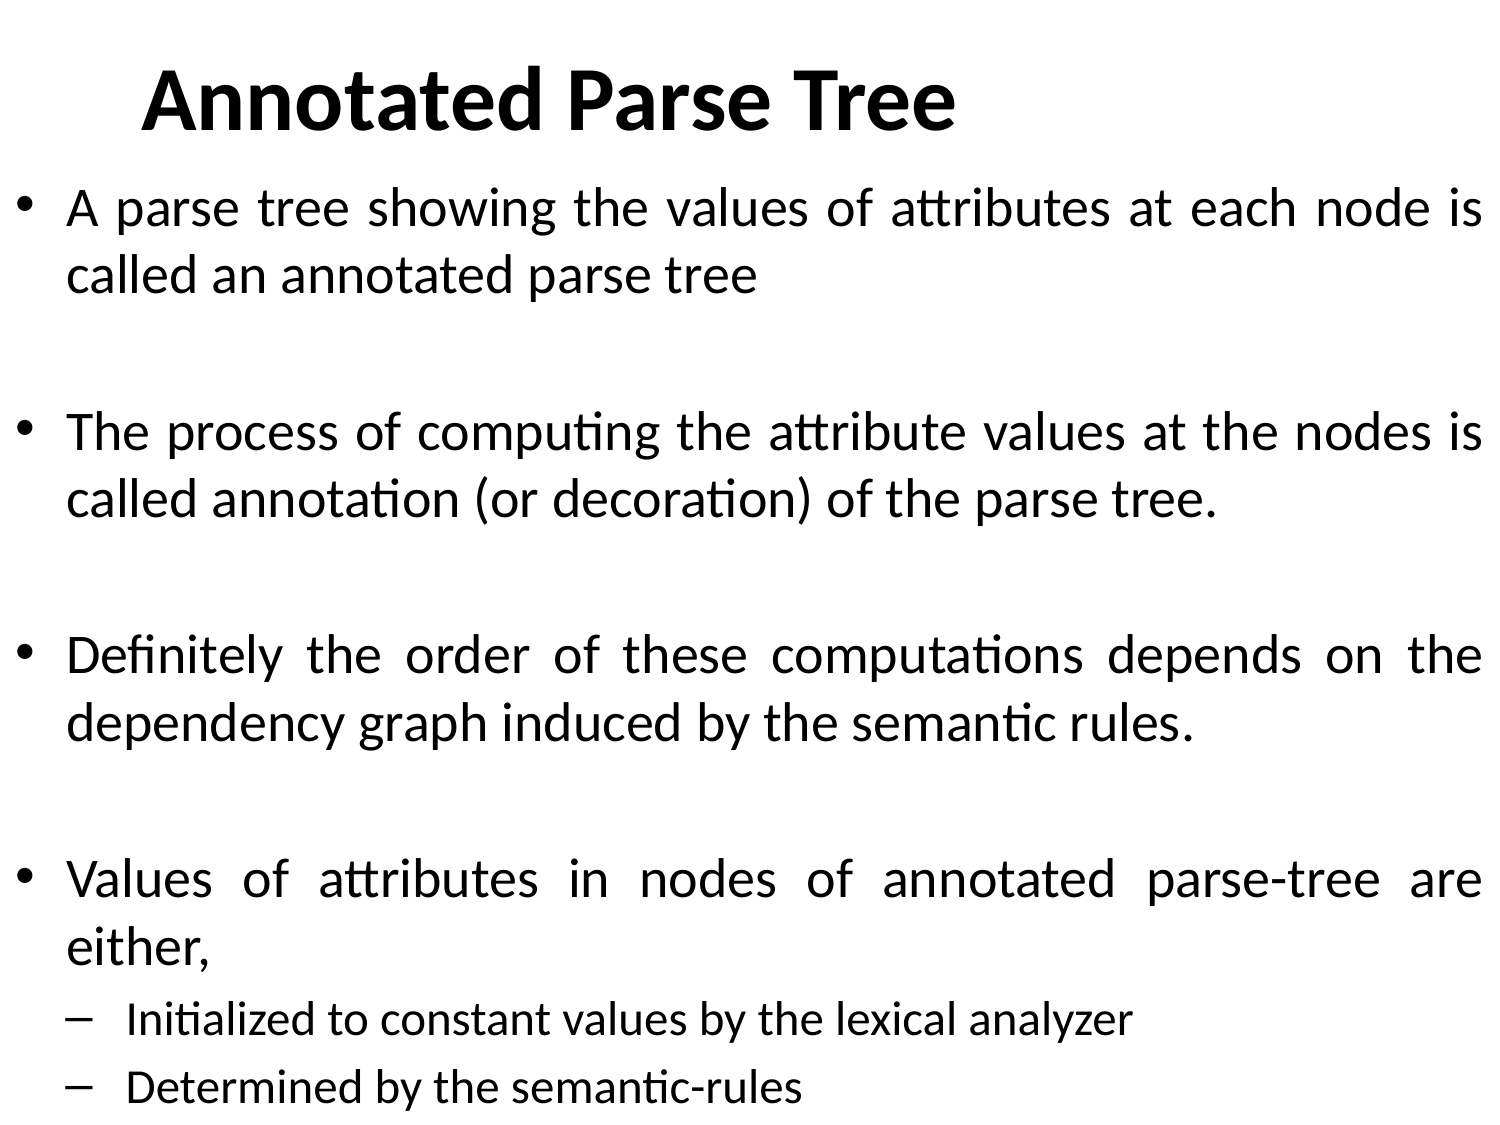

# Annotated Parse Tree
A parse tree showing the values of attributes at each node is called an annotated parse tree

The process of computing the attribute values at the nodes is called annotation (or decoration) of the parse tree.

Definitely the order of these computations depends on the dependency graph induced by the semantic rules.

Values of attributes in nodes of annotated parse-tree are either,
Initialized to constant values by the lexical analyzer
Determined by the semantic-rules